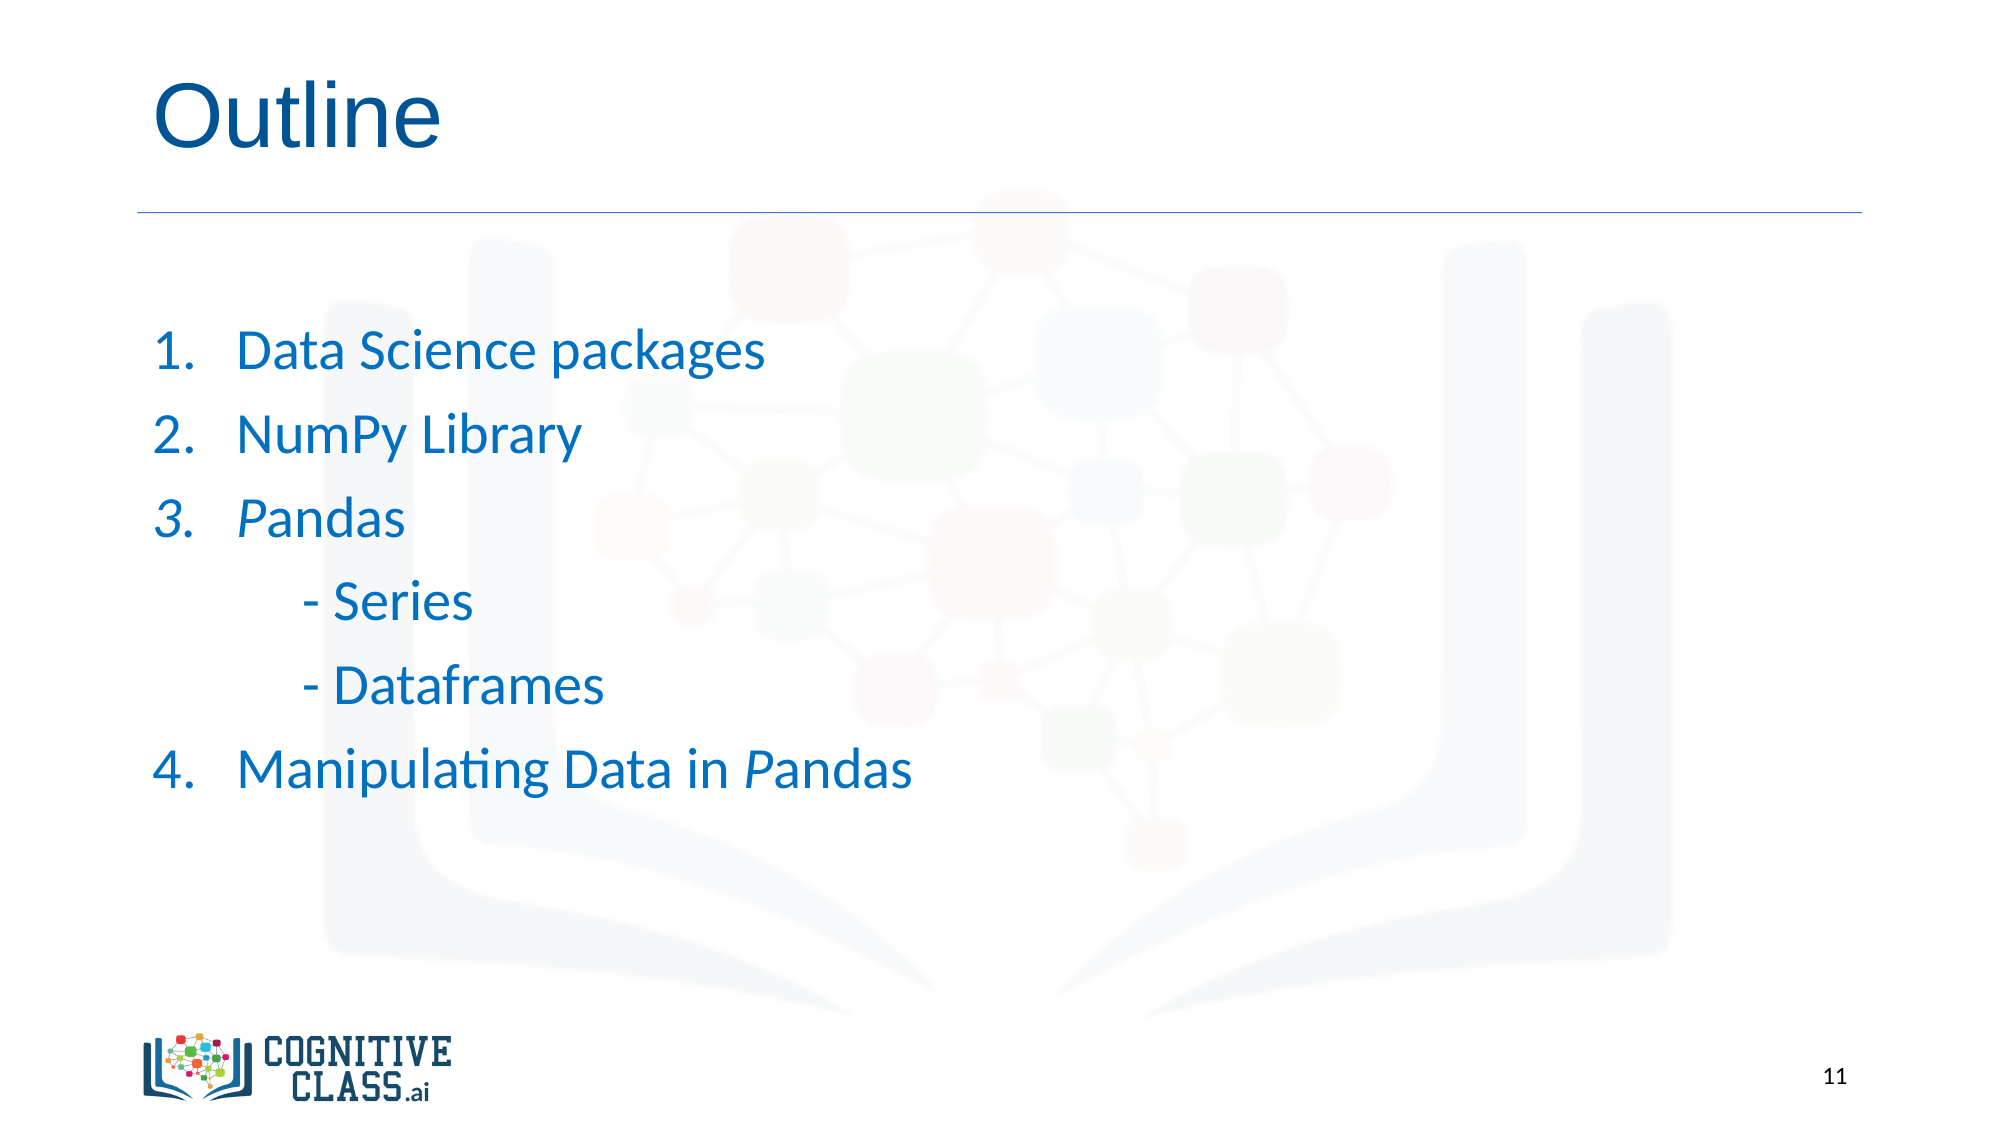

Outline

Data Science packages
NumPy Library
Pandas
	- Series
 	- Dataframes
Manipulating Data in Pandas